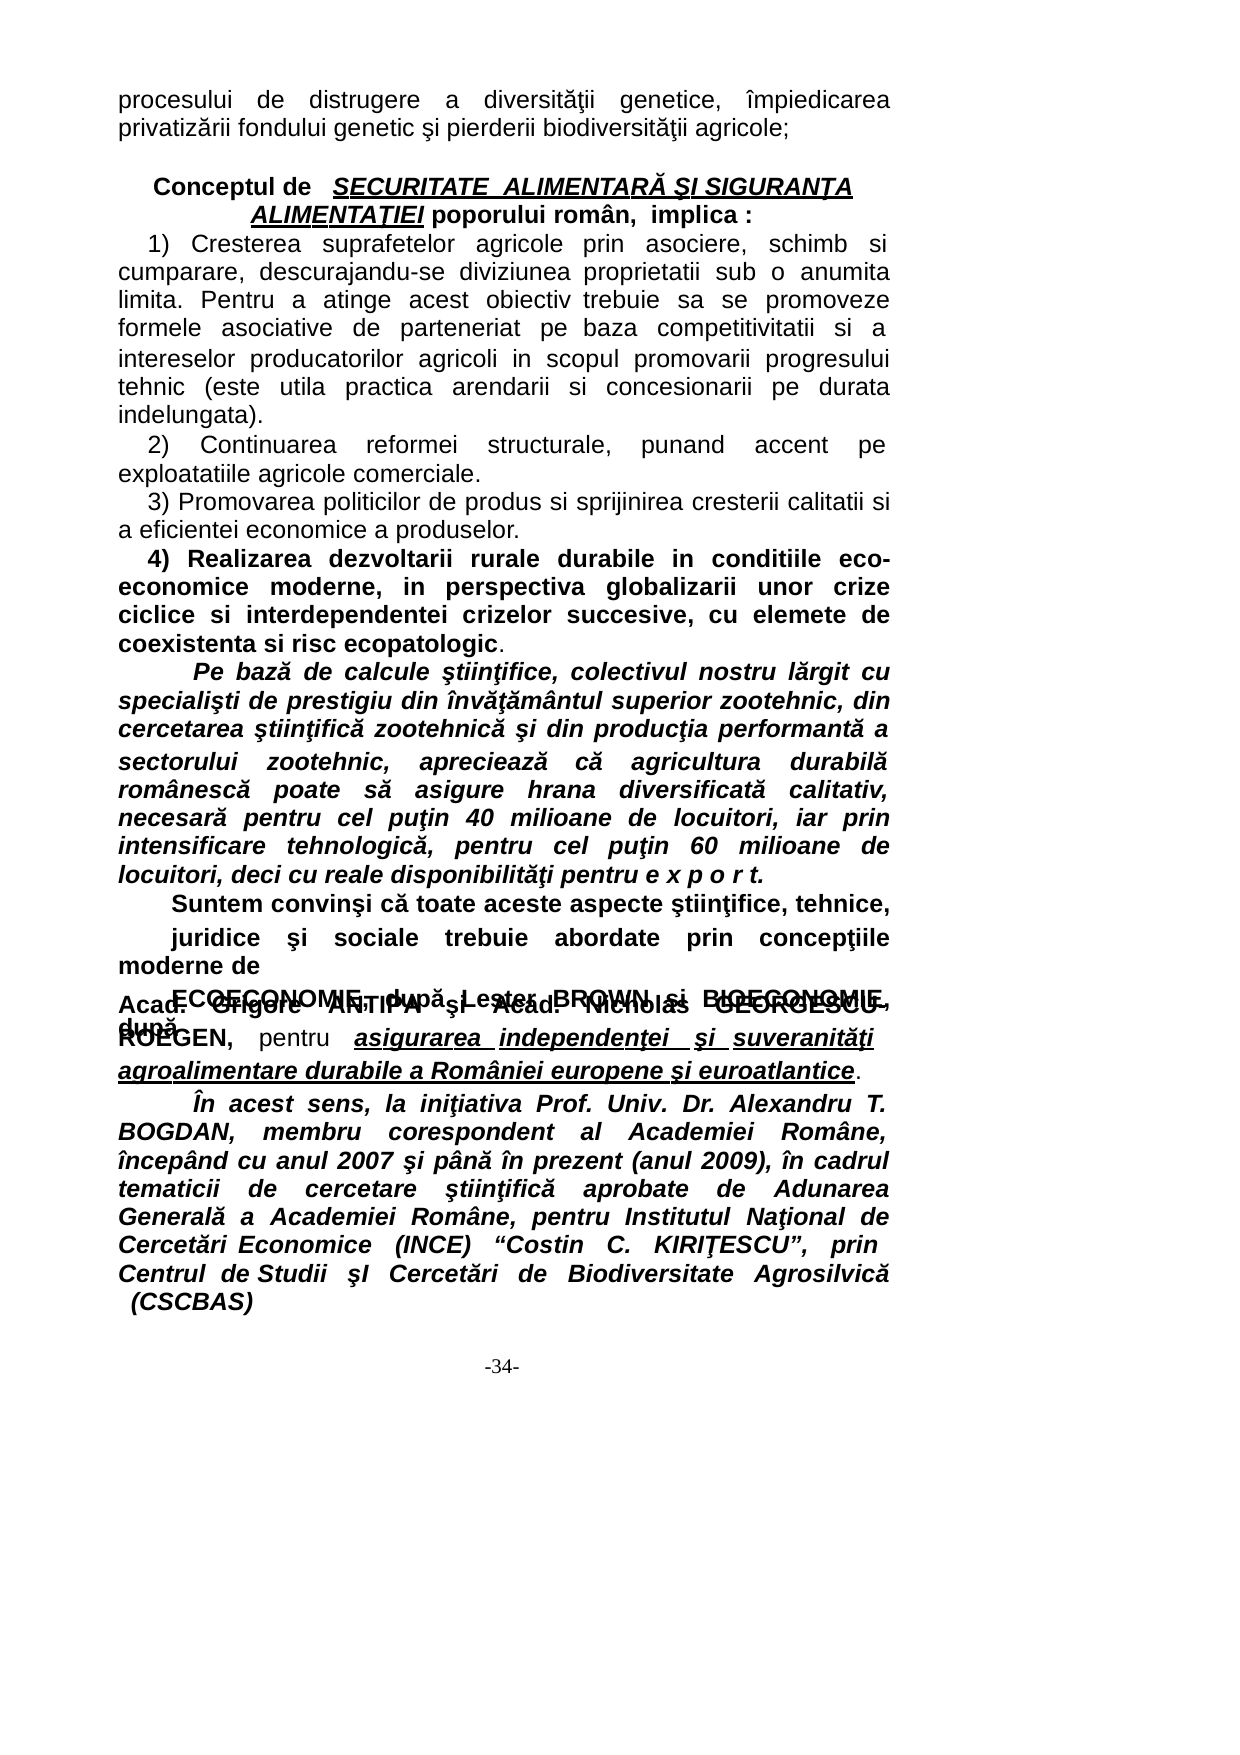

procesului   de   distrugere   a   diversităţii   genetice,   împiedicarea
privatizării fondului genetic şi pierderii biodiversităţii agricole;

Conceptul de  SECURITATE  ALIMENTARĂ ŞI SIGURANŢA
ALIMENTAŢIEI poporului român,  implica :
1)   Cresterea   suprafetelor  agricole
cumparare, descurajandu-se diviziunea limita. Pentru a atinge acest obiectiv formele  asociative  de  parteneriat  pe
prin   asociere,  schimb   si
proprietatii sub o anumita trebuie sa se promoveze baza  competitivitatii  si  a
intereselor  producatorilor  agricoli  in  scopul  promovarii  progresului
tehnic  (este  utila  practica  arendarii  si  concesionarii  pe  durata indelungata).
2)
Continuarea
reformei
structurale,
punand
accent
pe
exploatatiile agricole comerciale.
3) Promovarea politicilor de produs si sprijinirea cresterii calitatii si a eficientei economice a produselor.
4) Realizarea dezvoltarii rurale durabile in conditiile eco- economice  moderne,  in  perspectiva  globalizarii  unor  crize ciclice si interdependentei crizelor succesive, cu elemete de coexistenta si risc ecopatologic.
Pe bază de calcule ştiinţifice, colectivul nostru lărgit cu specialişti de prestigiu din învăţământul superior zootehnic, din cercetarea ştiinţifică zootehnică şi din producţia performantă a
sectorului    zootehnic,    apreciează
că    agricultura    durabilă
românescă   poate   să   asigure   hrana   diversificată   calitativ,
necesară pentru cel puţin 40 milioane de locuitori, iar prin intensificare tehnologică, pentru cel puţin 60 milioane de locuitori, deci cu reale disponibilităţi pentru e x p o r t.
Suntem convinşi că toate aceste aspecte ştiinţifice, tehnice,
juridice şi sociale trebuie abordate prin concepţiile moderne de
ECOECONOMIE, după Lester BROWN şi BIOECONOMIE, după
Acad.
Grigore
ANTIPA   şi
Acad.
Nicholas
GEORGESCU-

ROEGEN,   pentru
asigurarea  independenţei   şi  suveranităţi
agroalimentare durabile a României europene şi euroatlantice.
În acest sens, la iniţiativa Prof.  Univ.  Dr. Alexandru T.
BOGDAN,
membru
corespondent
al
Academiei   Române,
începând cu anul 2007 şi până în prezent (anul 2009), în cadrul
tematicii de cercetare ştiinţifică aprobate de Adunarea Generală a Academiei Române, pentru Institutul Naţional de Cercetări Economice  (INCE)  “Costin  C.  KIRIŢESCU”,  prin  Centrul  de Studii  şI  Cercetări  de  Biodiversitate  Agrosilvică  (CSCBAS)
-34-